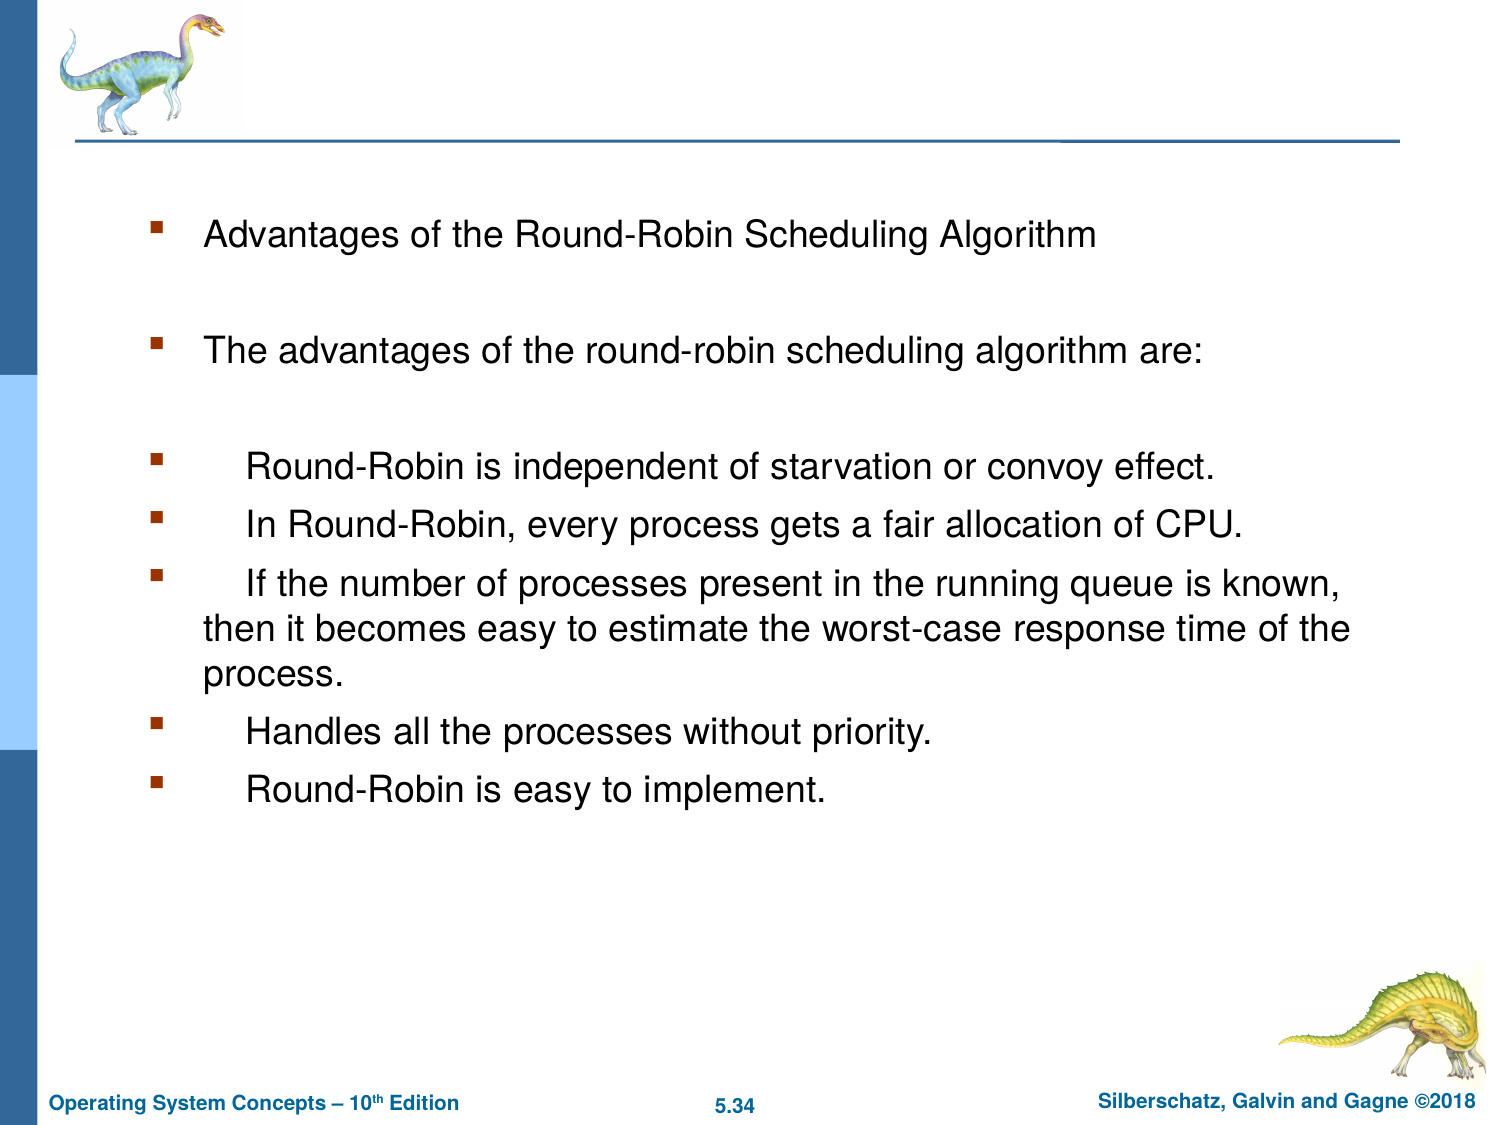

#
Advantages of the Round-Robin Scheduling Algorithm

The advantages of the round-robin scheduling algorithm are:

    Round-Robin is independent of starvation or convoy effect.
    In Round-Robin, every process gets a fair allocation of CPU.
    If the number of processes present in the running queue is known, then it becomes easy to estimate the worst-case response time of the process.
    Handles all the processes without priority.
    Round-Robin is easy to implement.